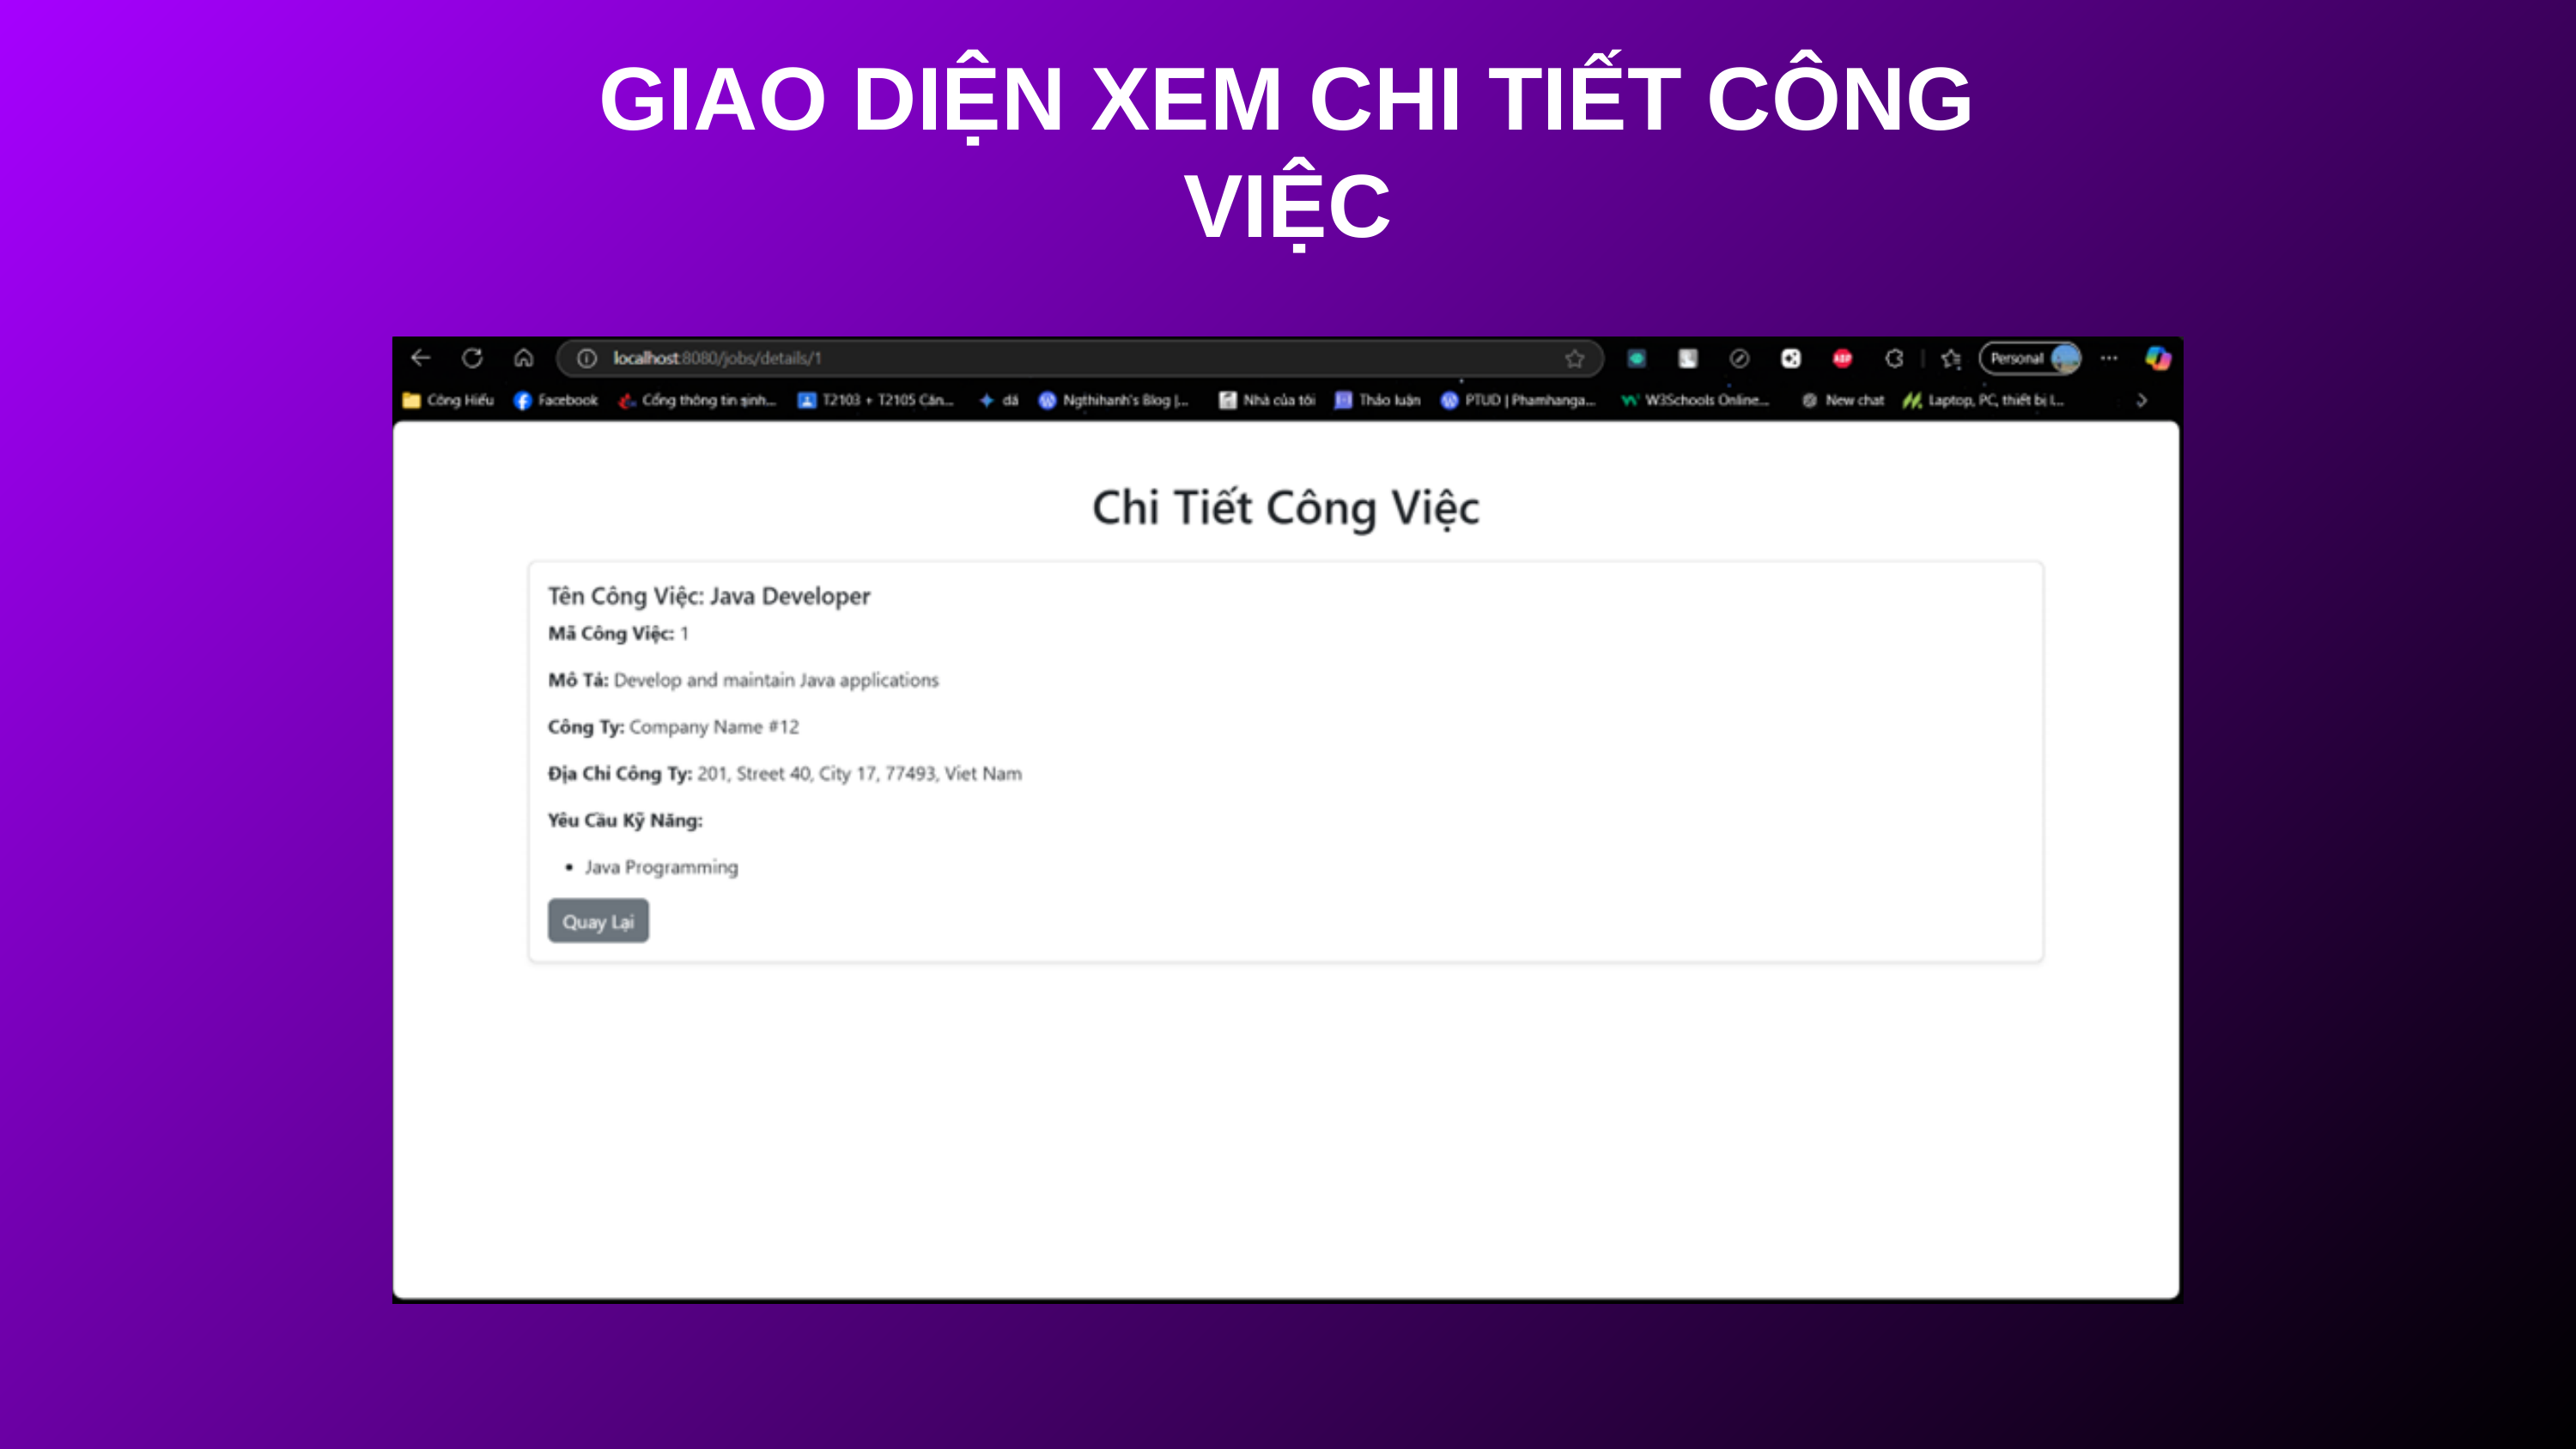

GIAO DIỆN XEM CHI TIẾT CÔNG VIỆC